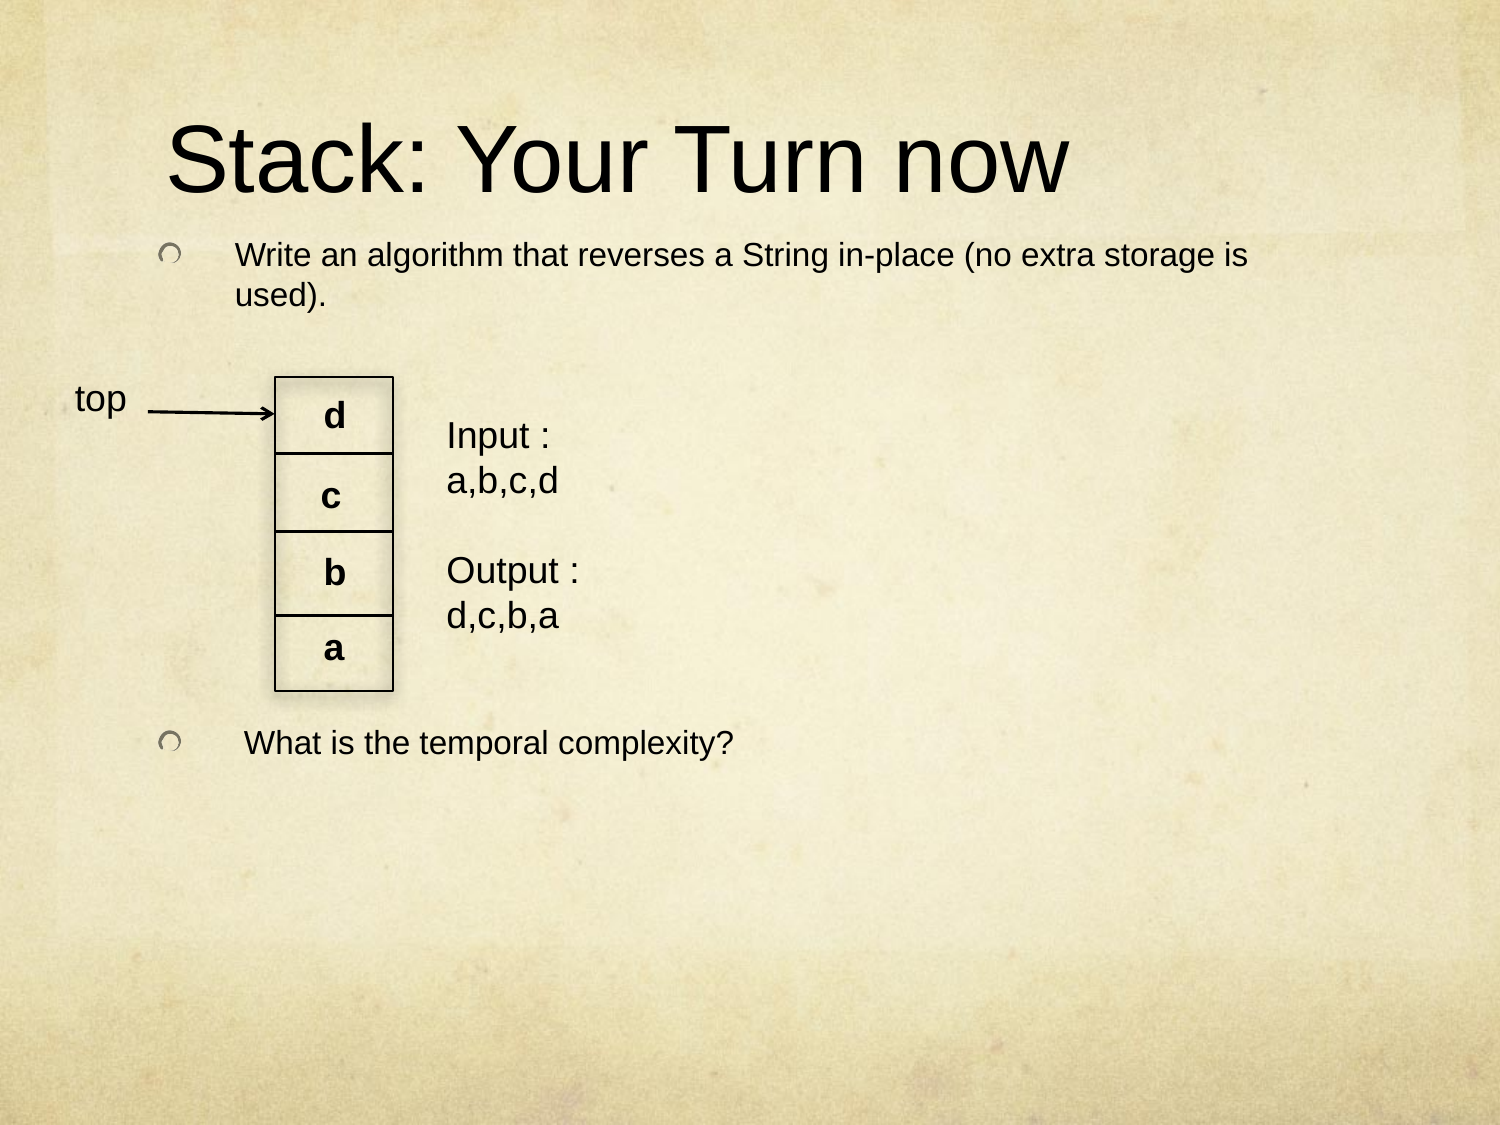

# Stack: Your Turn now
Write an algorithm that reverses a String in-place (no extra storage is used).

 What is the temporal complexity?
top

d
Input :
a,b,c,d

Output :
d,c,b,a
c
b
a